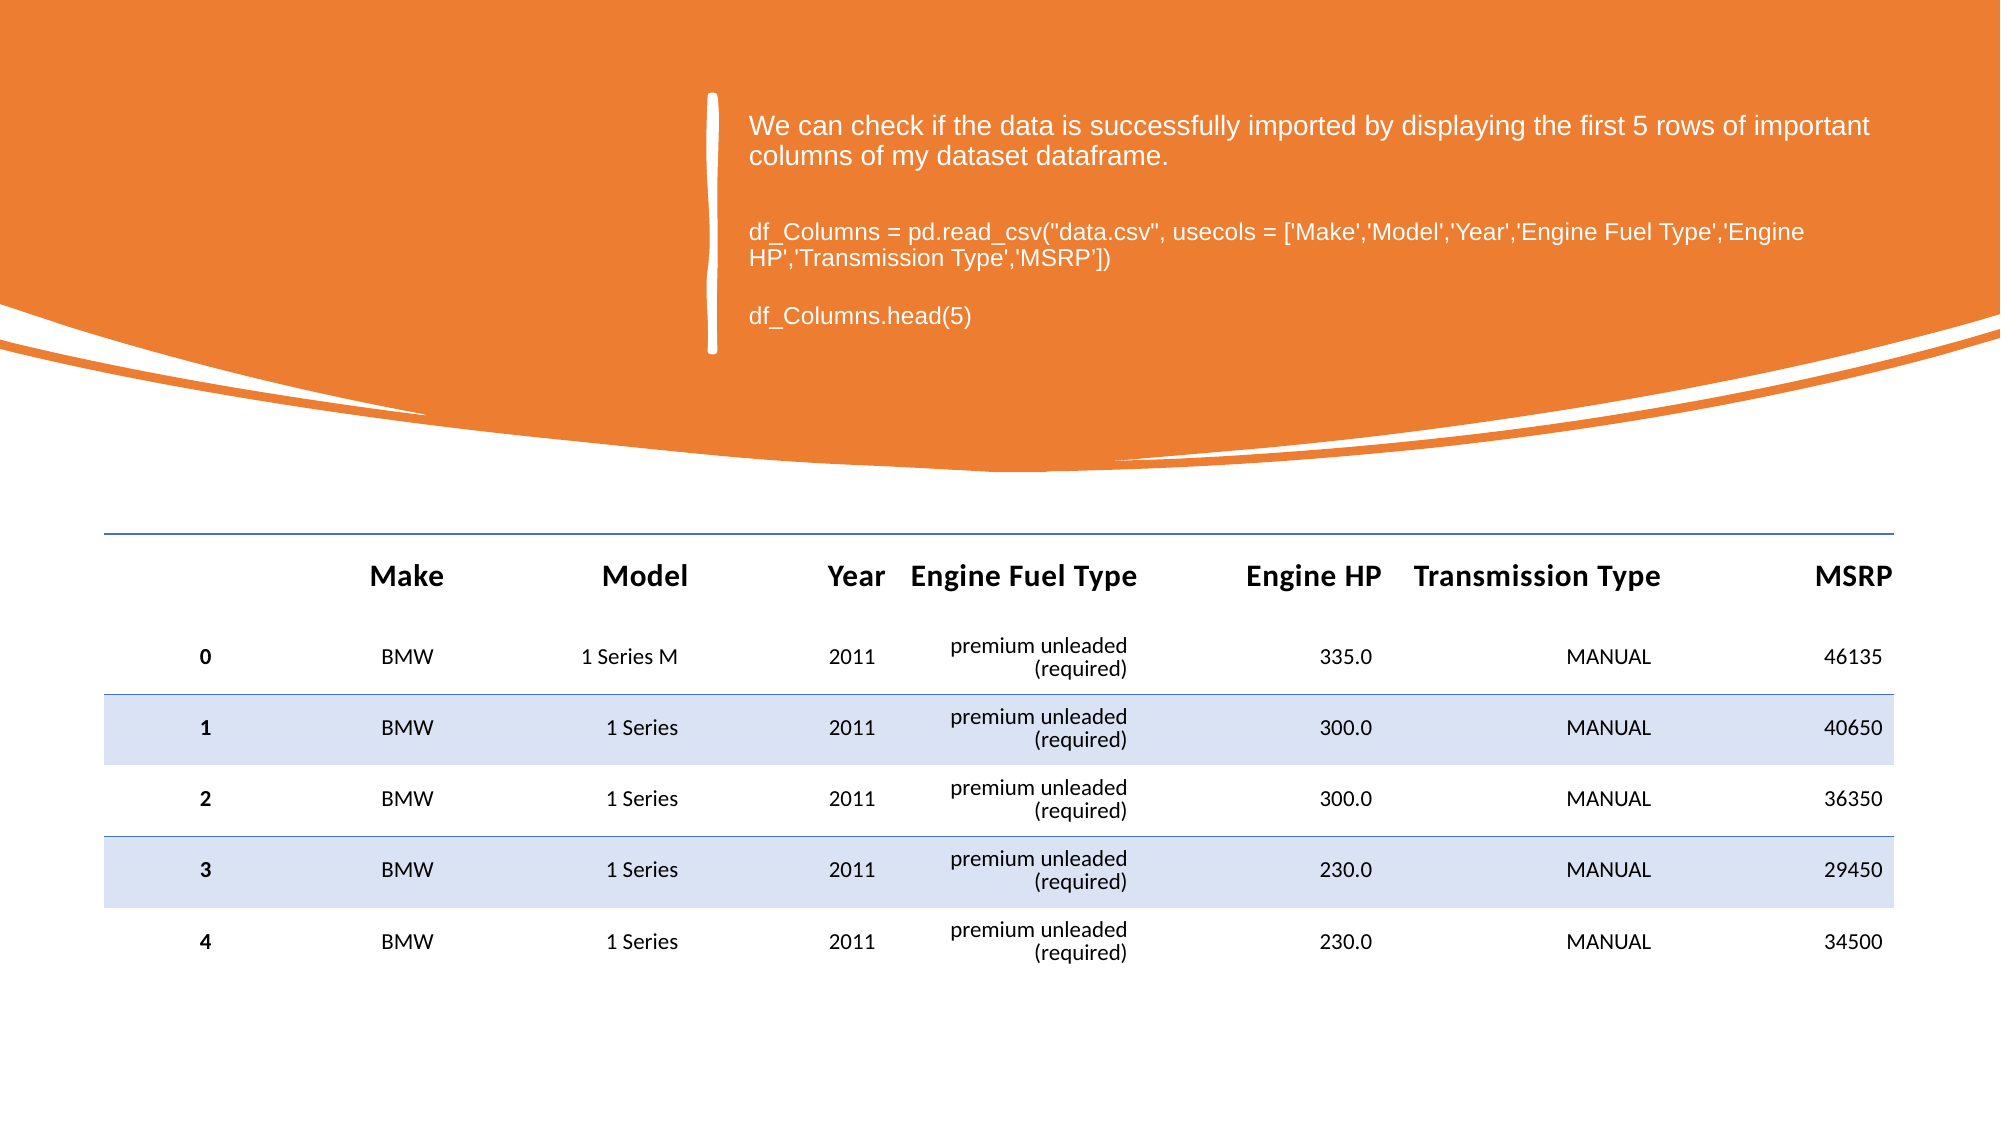

We can check if the data is successfully imported by displaying the first 5 rows of important columns of my dataset dataframe.

df_Columns = pd.read_csv("data.csv", usecols = ['Make','Model','Year','Engine Fuel Type','Engine HP','Transmission Type','MSRP’])

df_Columns.head(5)

|  | Make | Model | Year | Engine Fuel Type | Engine HP | Transmission Type | MSRP |
| --- | --- | --- | --- | --- | --- | --- | --- |
| 0 | BMW | 1 Series M | 2011 | premium unleaded (required) | 335.0 | MANUAL | 46135 |
| 1 | BMW | 1 Series | 2011 | premium unleaded (required) | 300.0 | MANUAL | 40650 |
| 2 | BMW | 1 Series | 2011 | premium unleaded (required) | 300.0 | MANUAL | 36350 |
| 3 | BMW | 1 Series | 2011 | premium unleaded (required) | 230.0 | MANUAL | 29450 |
| 4 | BMW | 1 Series | 2011 | premium unleaded (required) | 230.0 | MANUAL | 34500 |